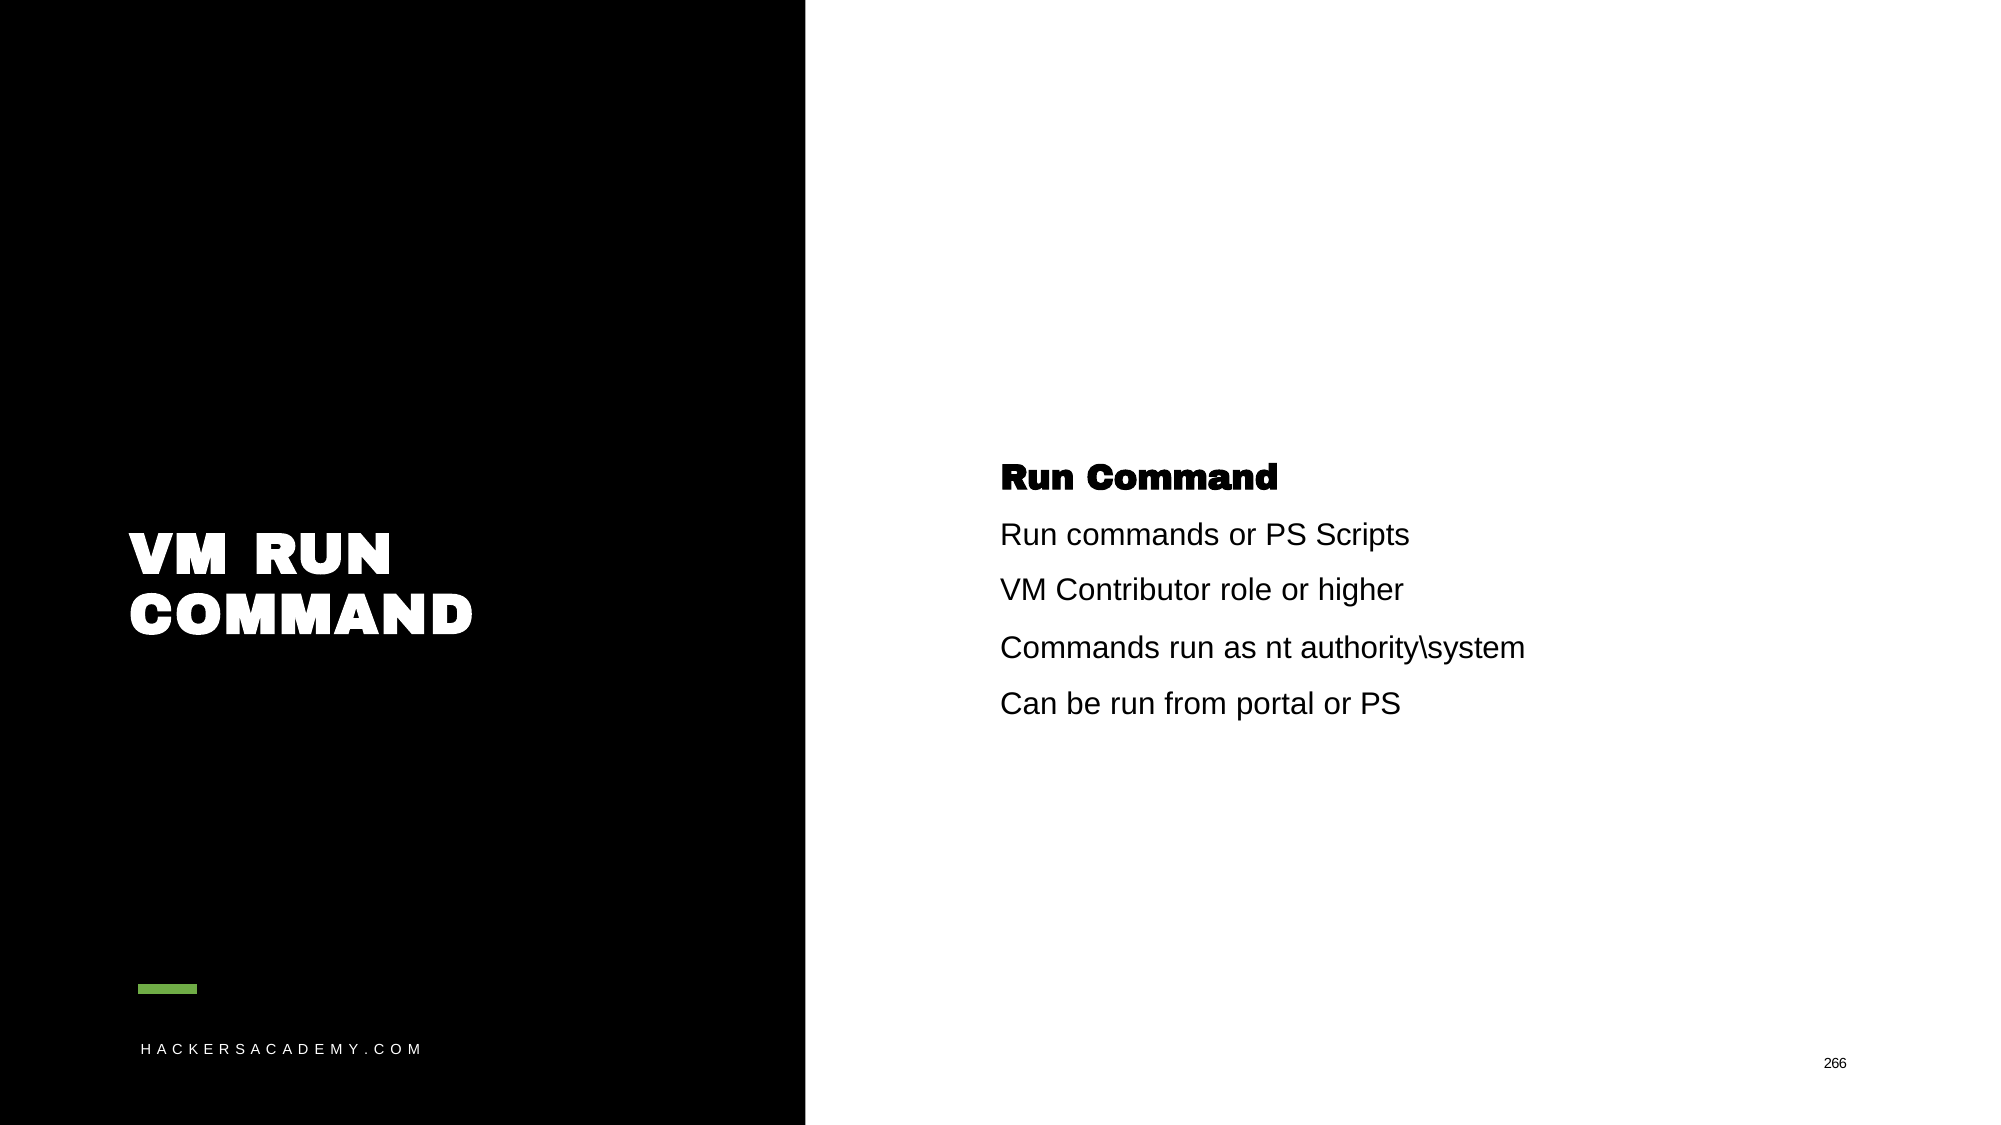

# Run Command
Run commands or PS Scripts VM Contributor role or higher
Commands run as nt authority\system Can be run from portal or PS
VM RUN COMMAND
H A C K E R S A C A D E M Y . C O M
266